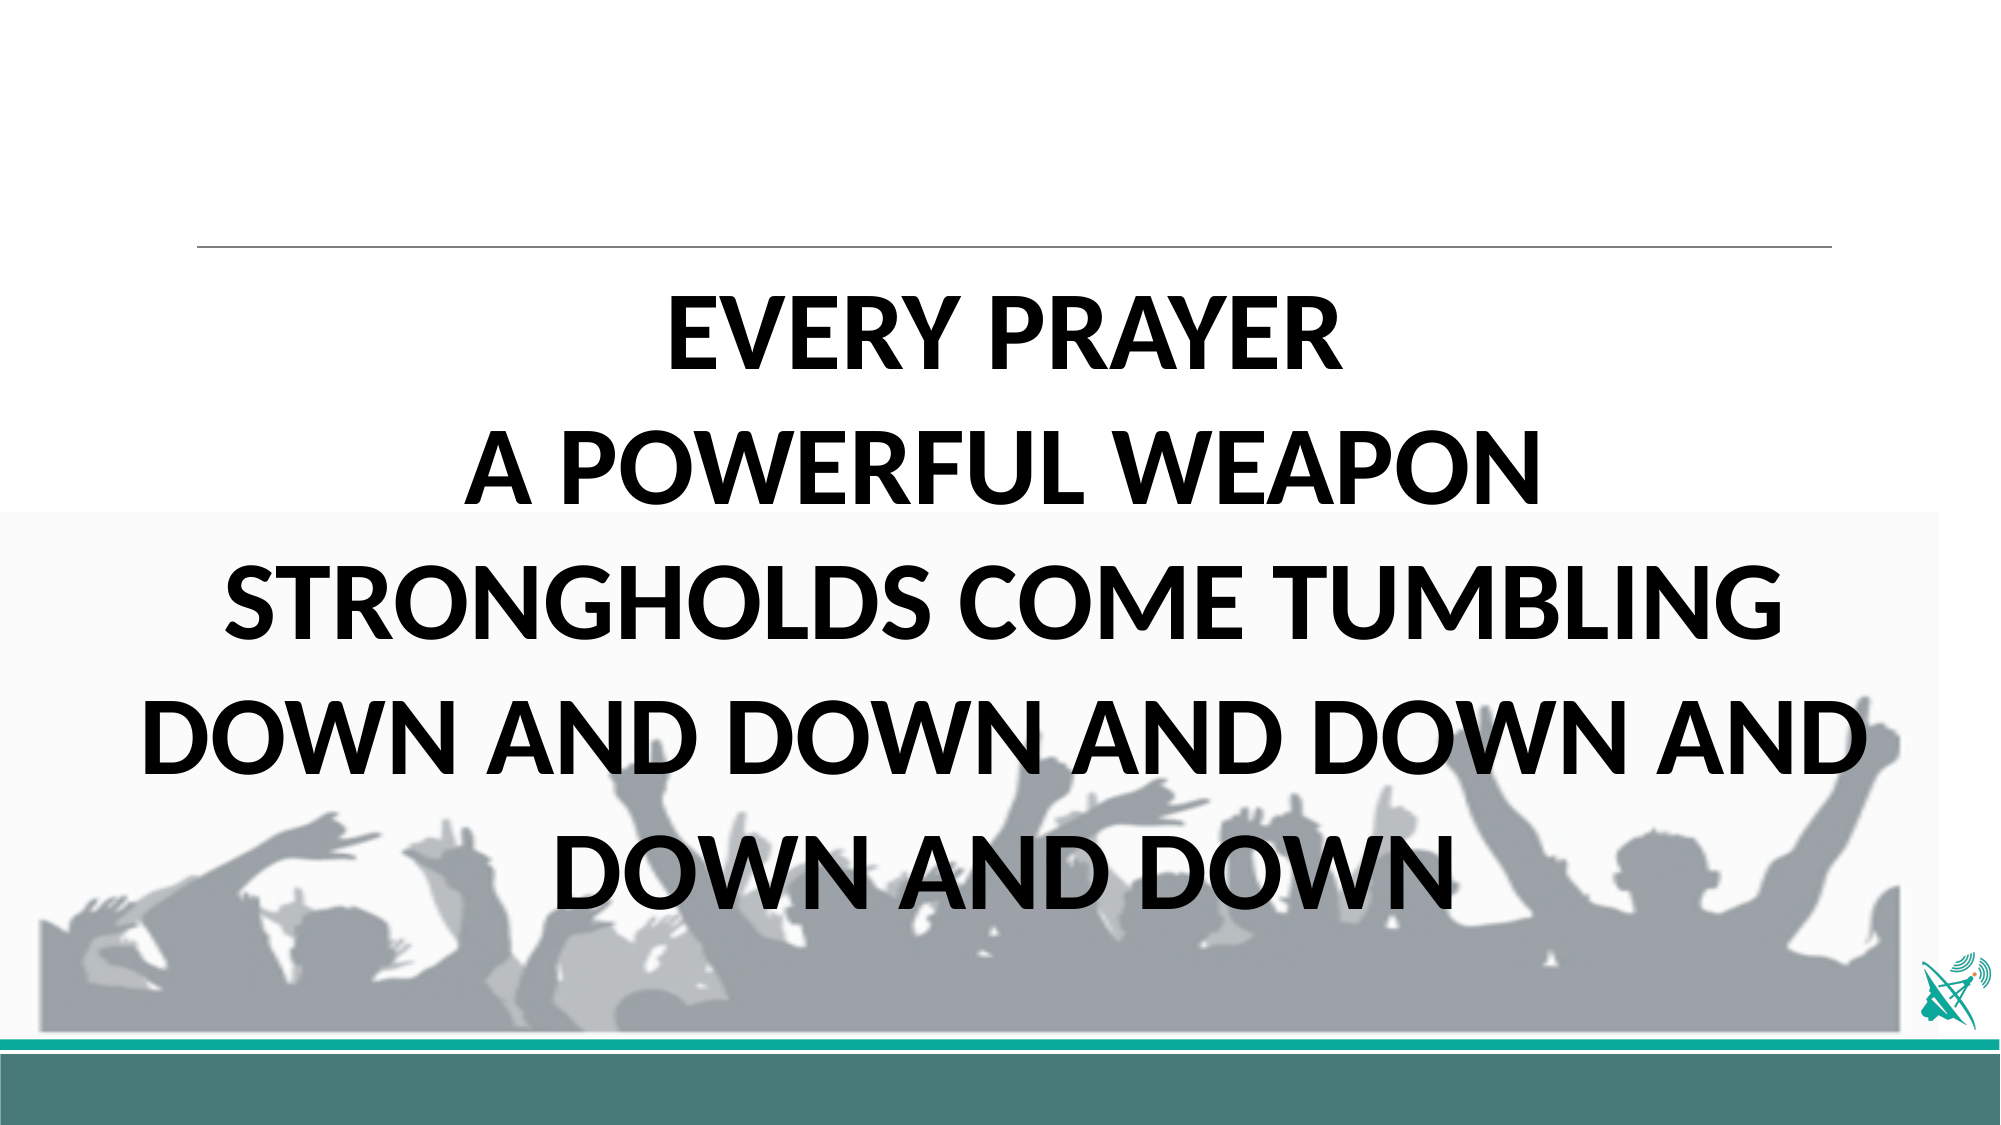

EVERY PRAYER
 A POWERFUL WEAPON
STRONGHOLDS COME TUMBLING DOWN AND DOWN AND DOWN AND DOWN AND DOWN